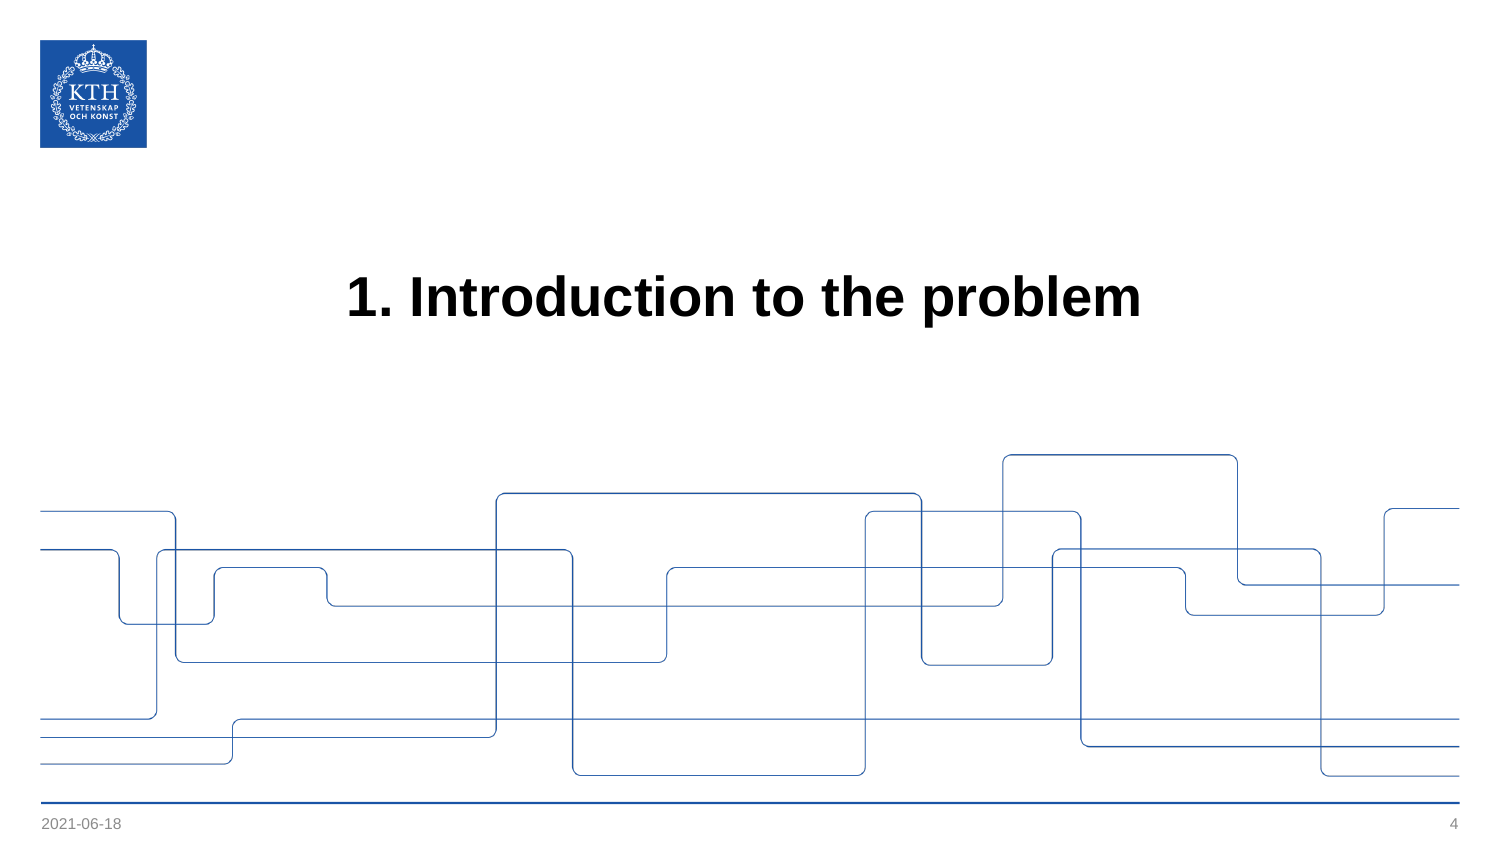

# 1. Introduction to the problem
2021-06-18

4